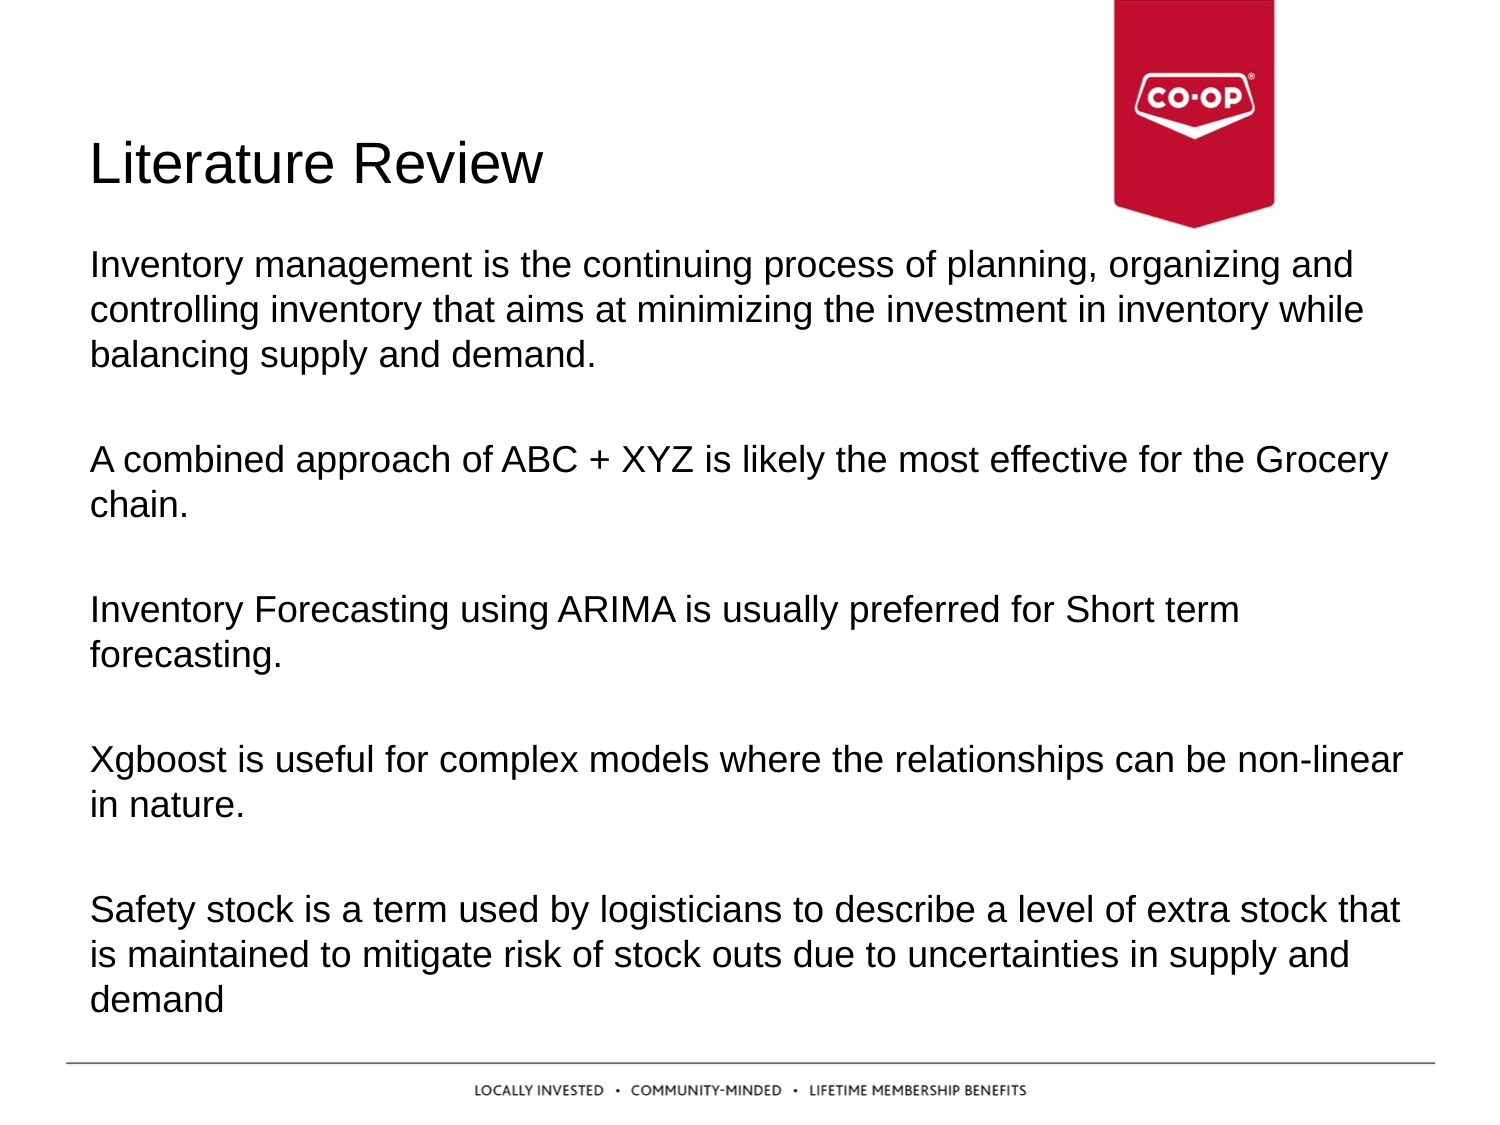

# Literature Review
Inventory management is the continuing process of planning, organizing and controlling inventory that aims at minimizing the investment in inventory while balancing supply and demand.

A combined approach of ABC + XYZ is likely the most effective for the Grocery chain.

Inventory Forecasting using ARIMA is usually preferred for Short term forecasting.

Xgboost is useful for complex models where the relationships can be non-linear in nature.

Safety stock is a term used by logisticians to describe a level of extra stock that is maintained to mitigate risk of stock outs due to uncertainties in supply and demand